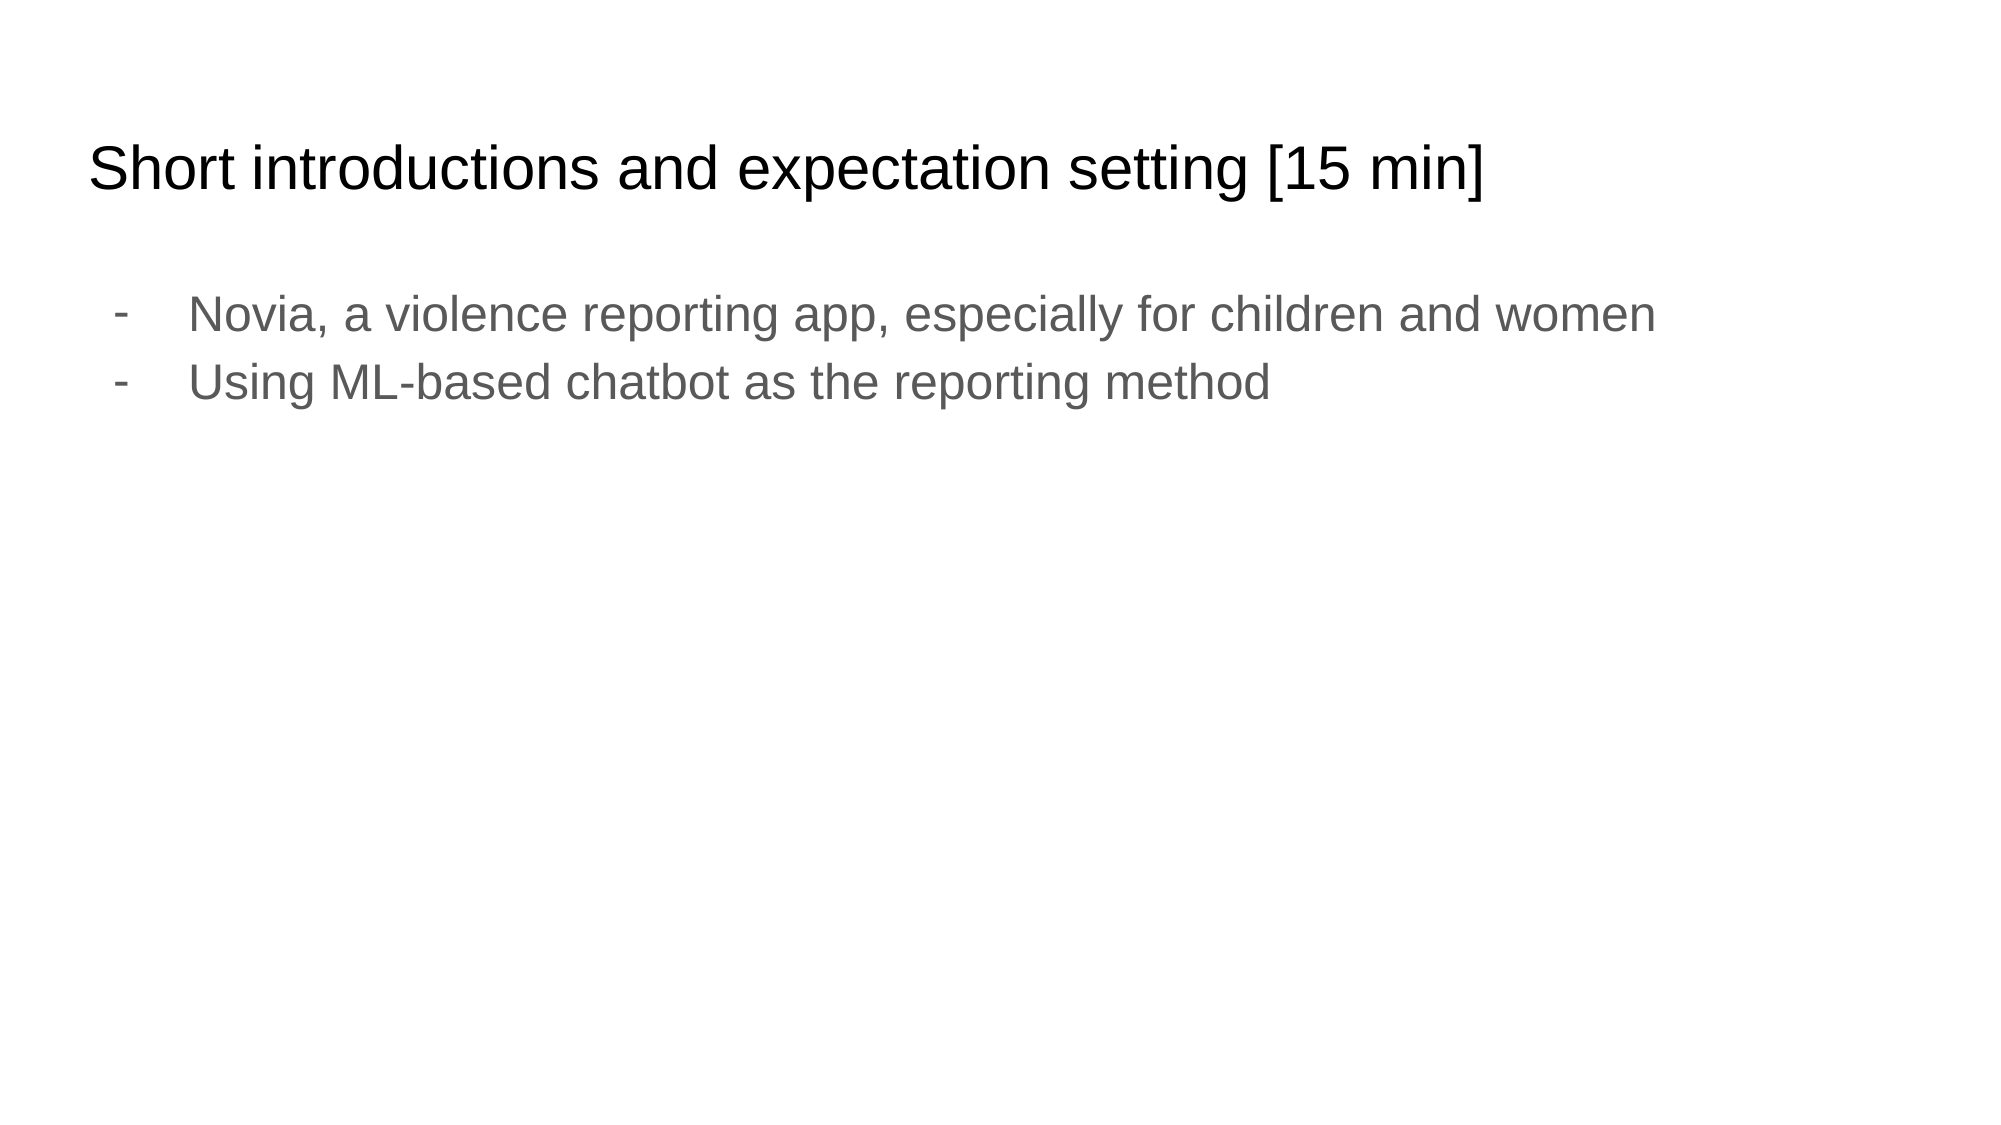

# Short introductions and expectation setting [15 min]

Novia, a violence reporting app, especially for children and women
Using ML-based chatbot as the reporting method